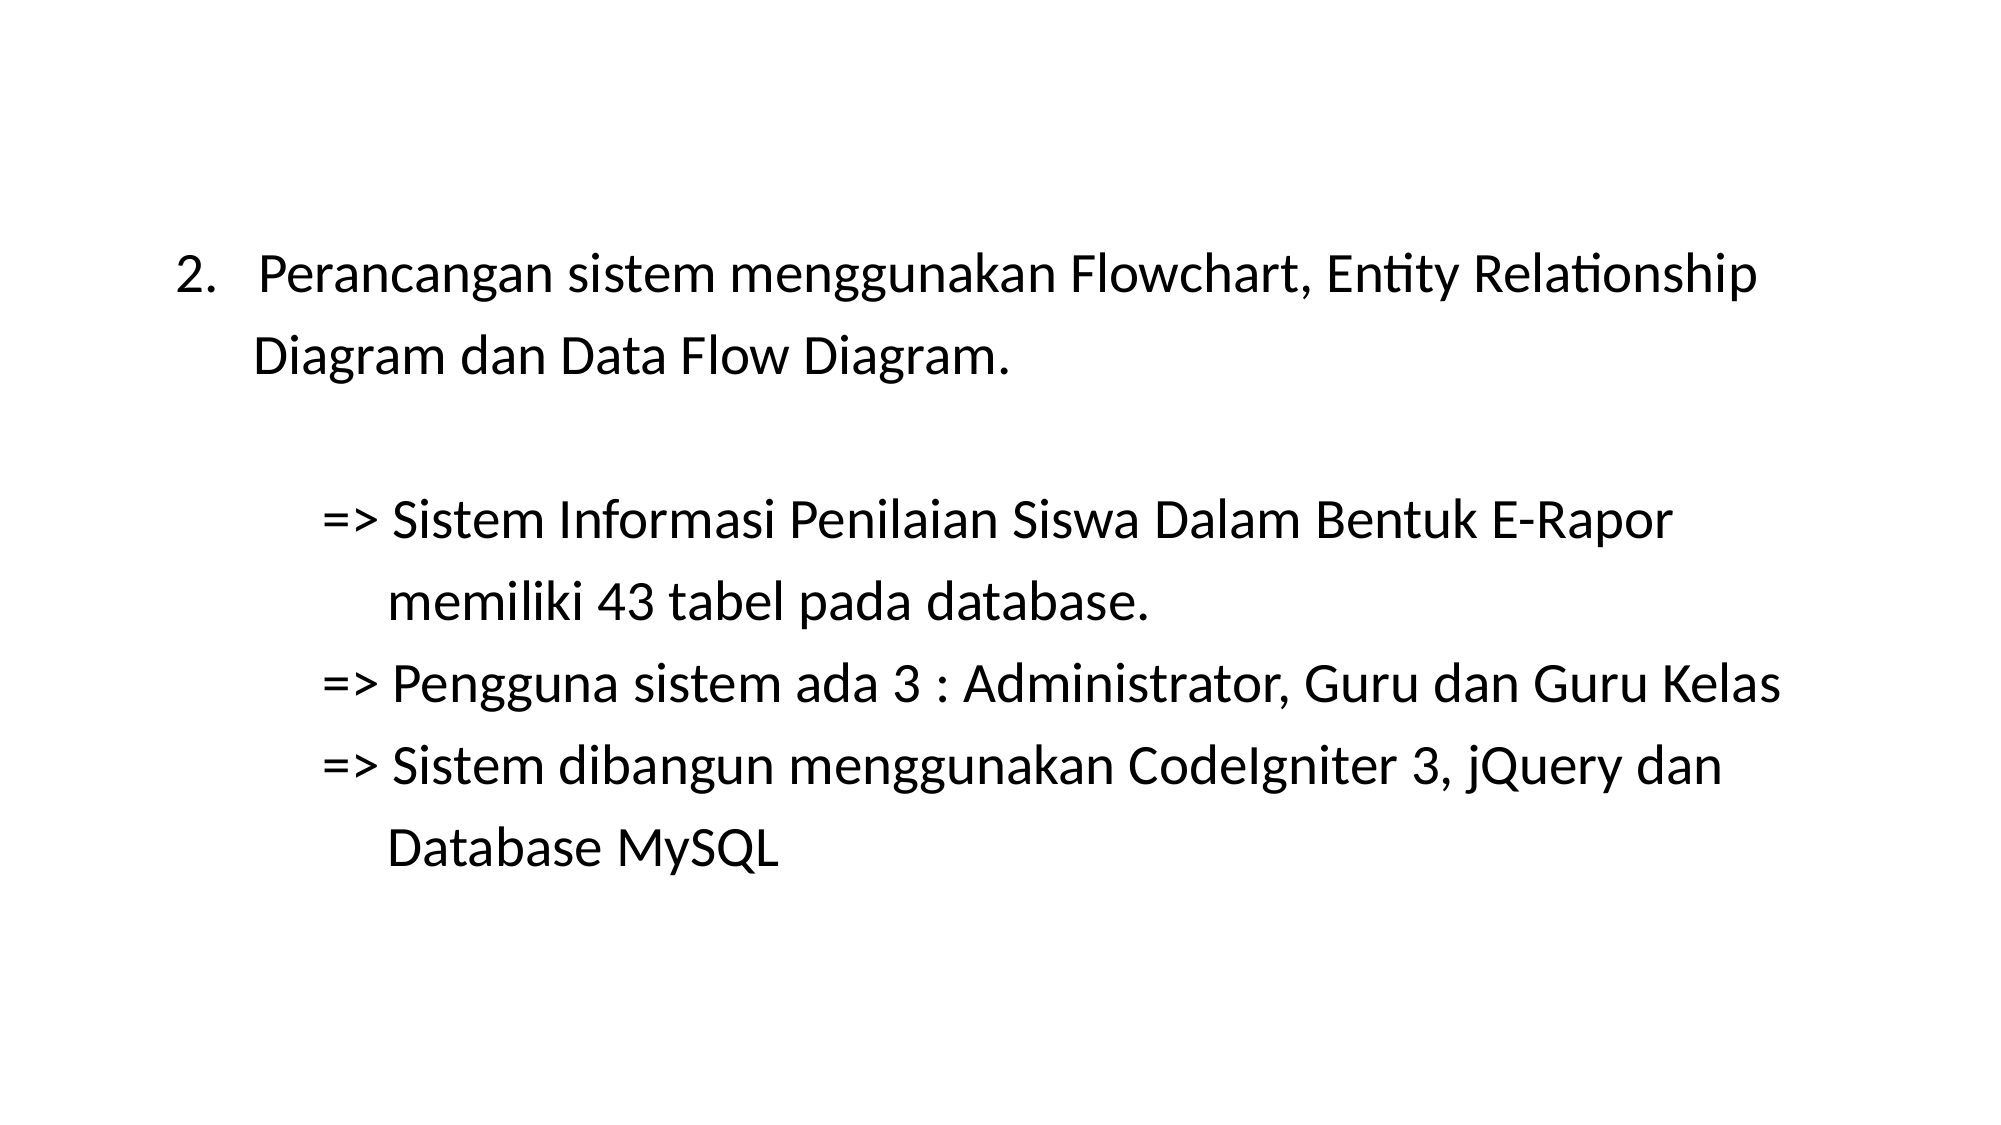

Perancangan sistem menggunakan Flowchart, Entity Relationship
      Diagram dan Data Flow Diagram.

	=> Sistem Informasi Penilaian Siswa Dalam Bentuk E-Rapor
	     memiliki 43 tabel pada database.
	=> Pengguna sistem ada 3 : Administrator, Guru dan Guru Kelas
	=> Sistem dibangun menggunakan CodeIgniter 3, jQuery dan
	     Database MySQL